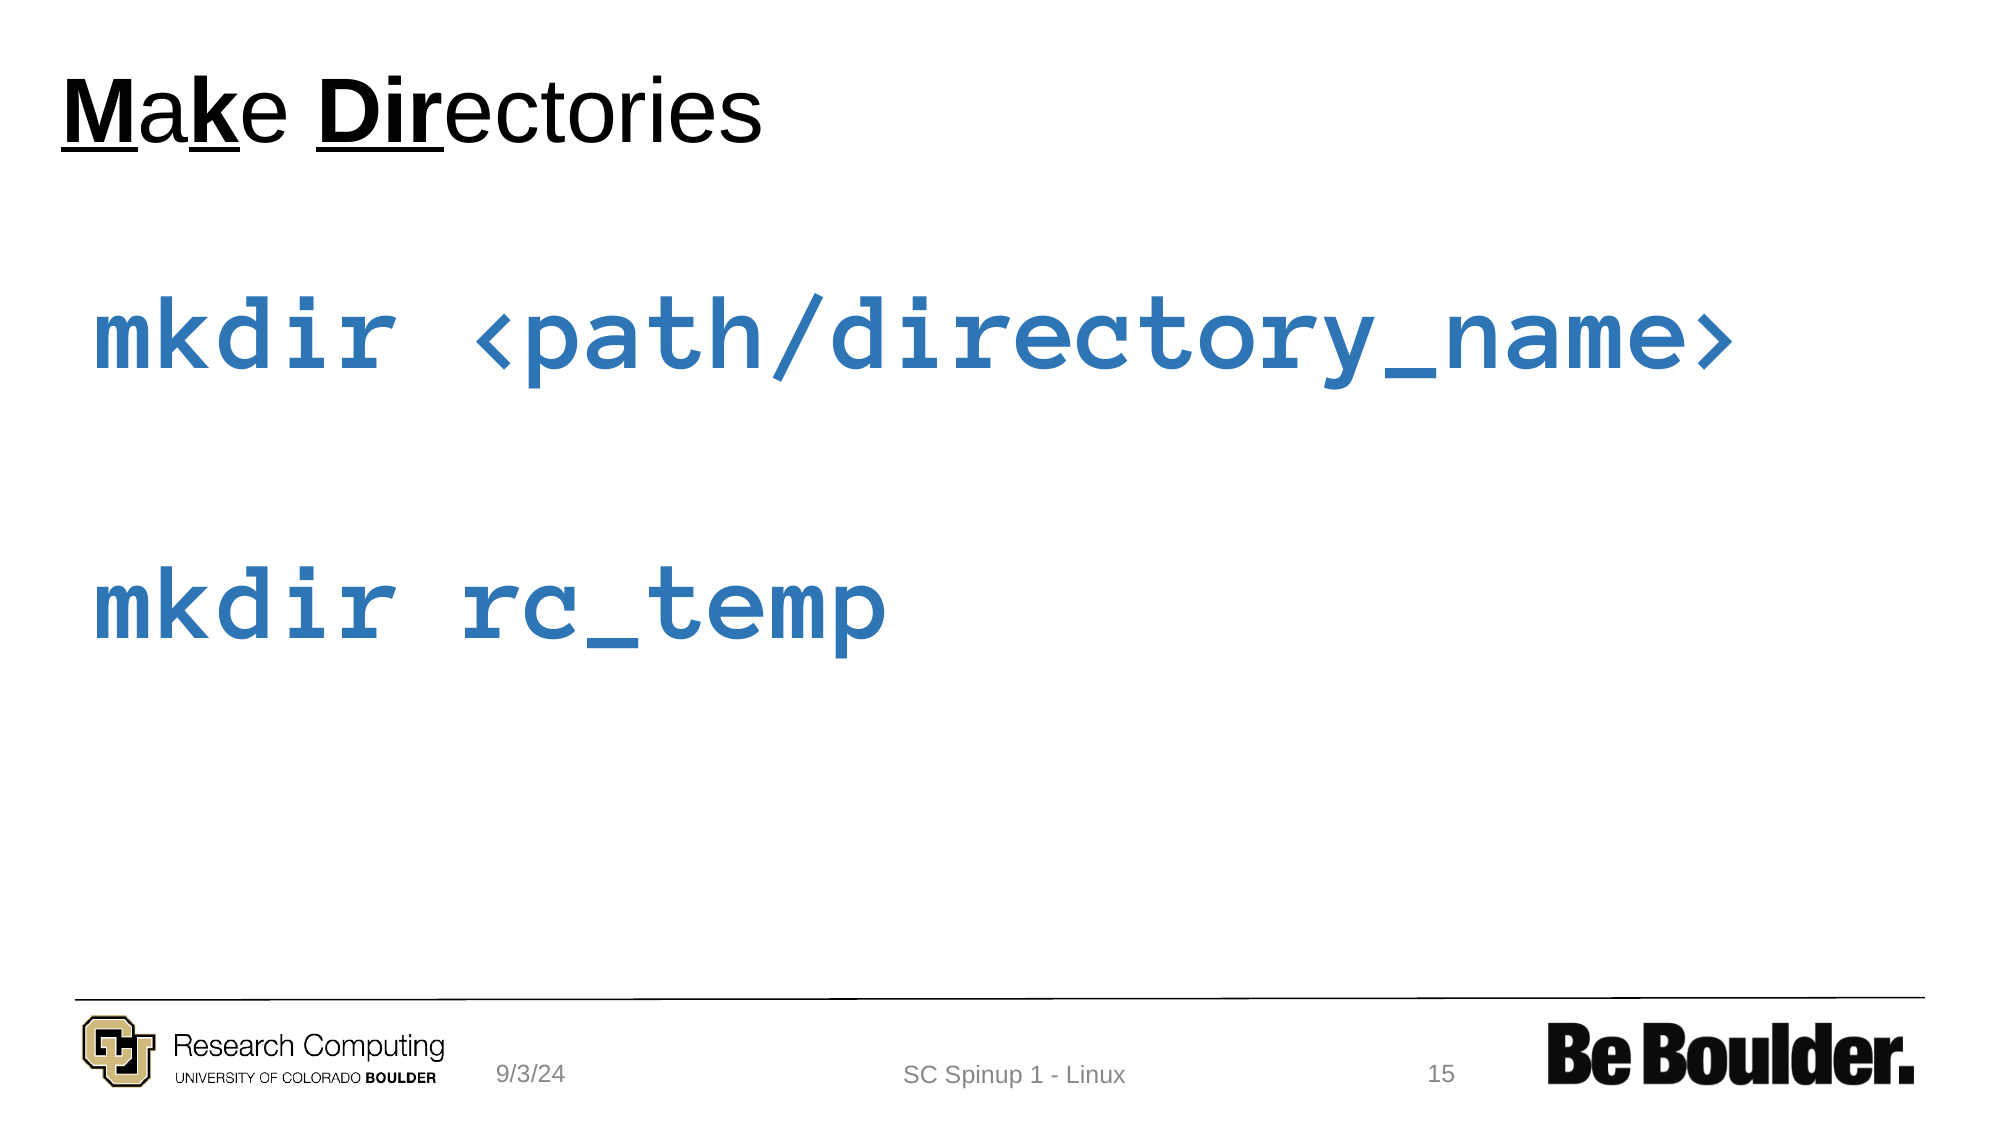

# Make Directories
mkdir <path/directory_name>

mkdir rc_temp
9/3/24
15
SC Spinup 1 - Linux